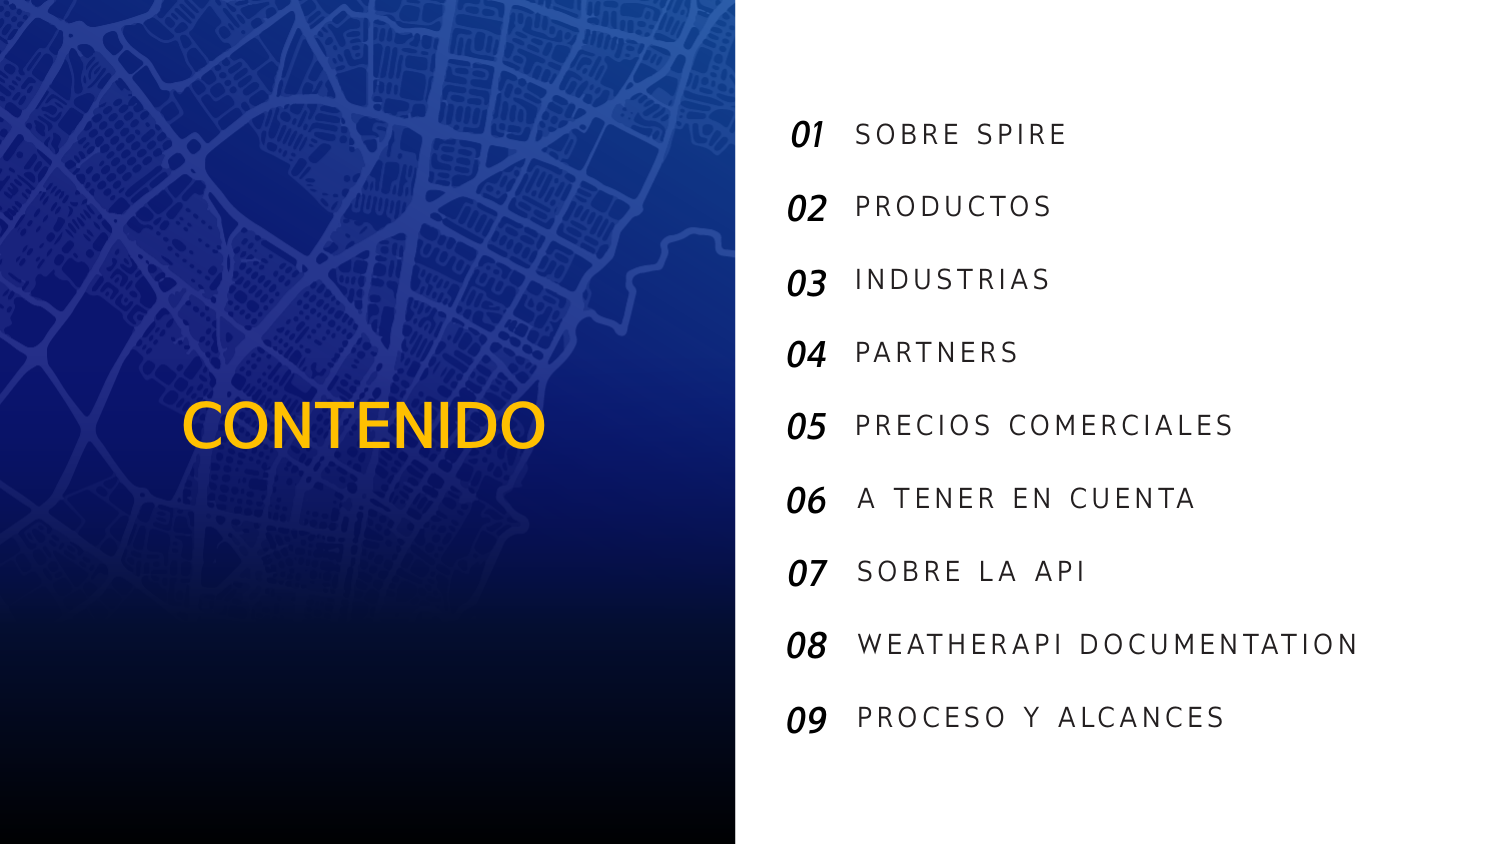

01
SOBRE SPIRE
02
PRODUCTOS
03
INDUSTRIAS
04
PARTNERS
CONTENIDO
05
PRECIOS COMERCIALES
06
A TENER EN CUENTA
07
SOBRE LA API
08
WEATHERAPI DOCUMENTATION
09
PROCESO Y ALCANCES